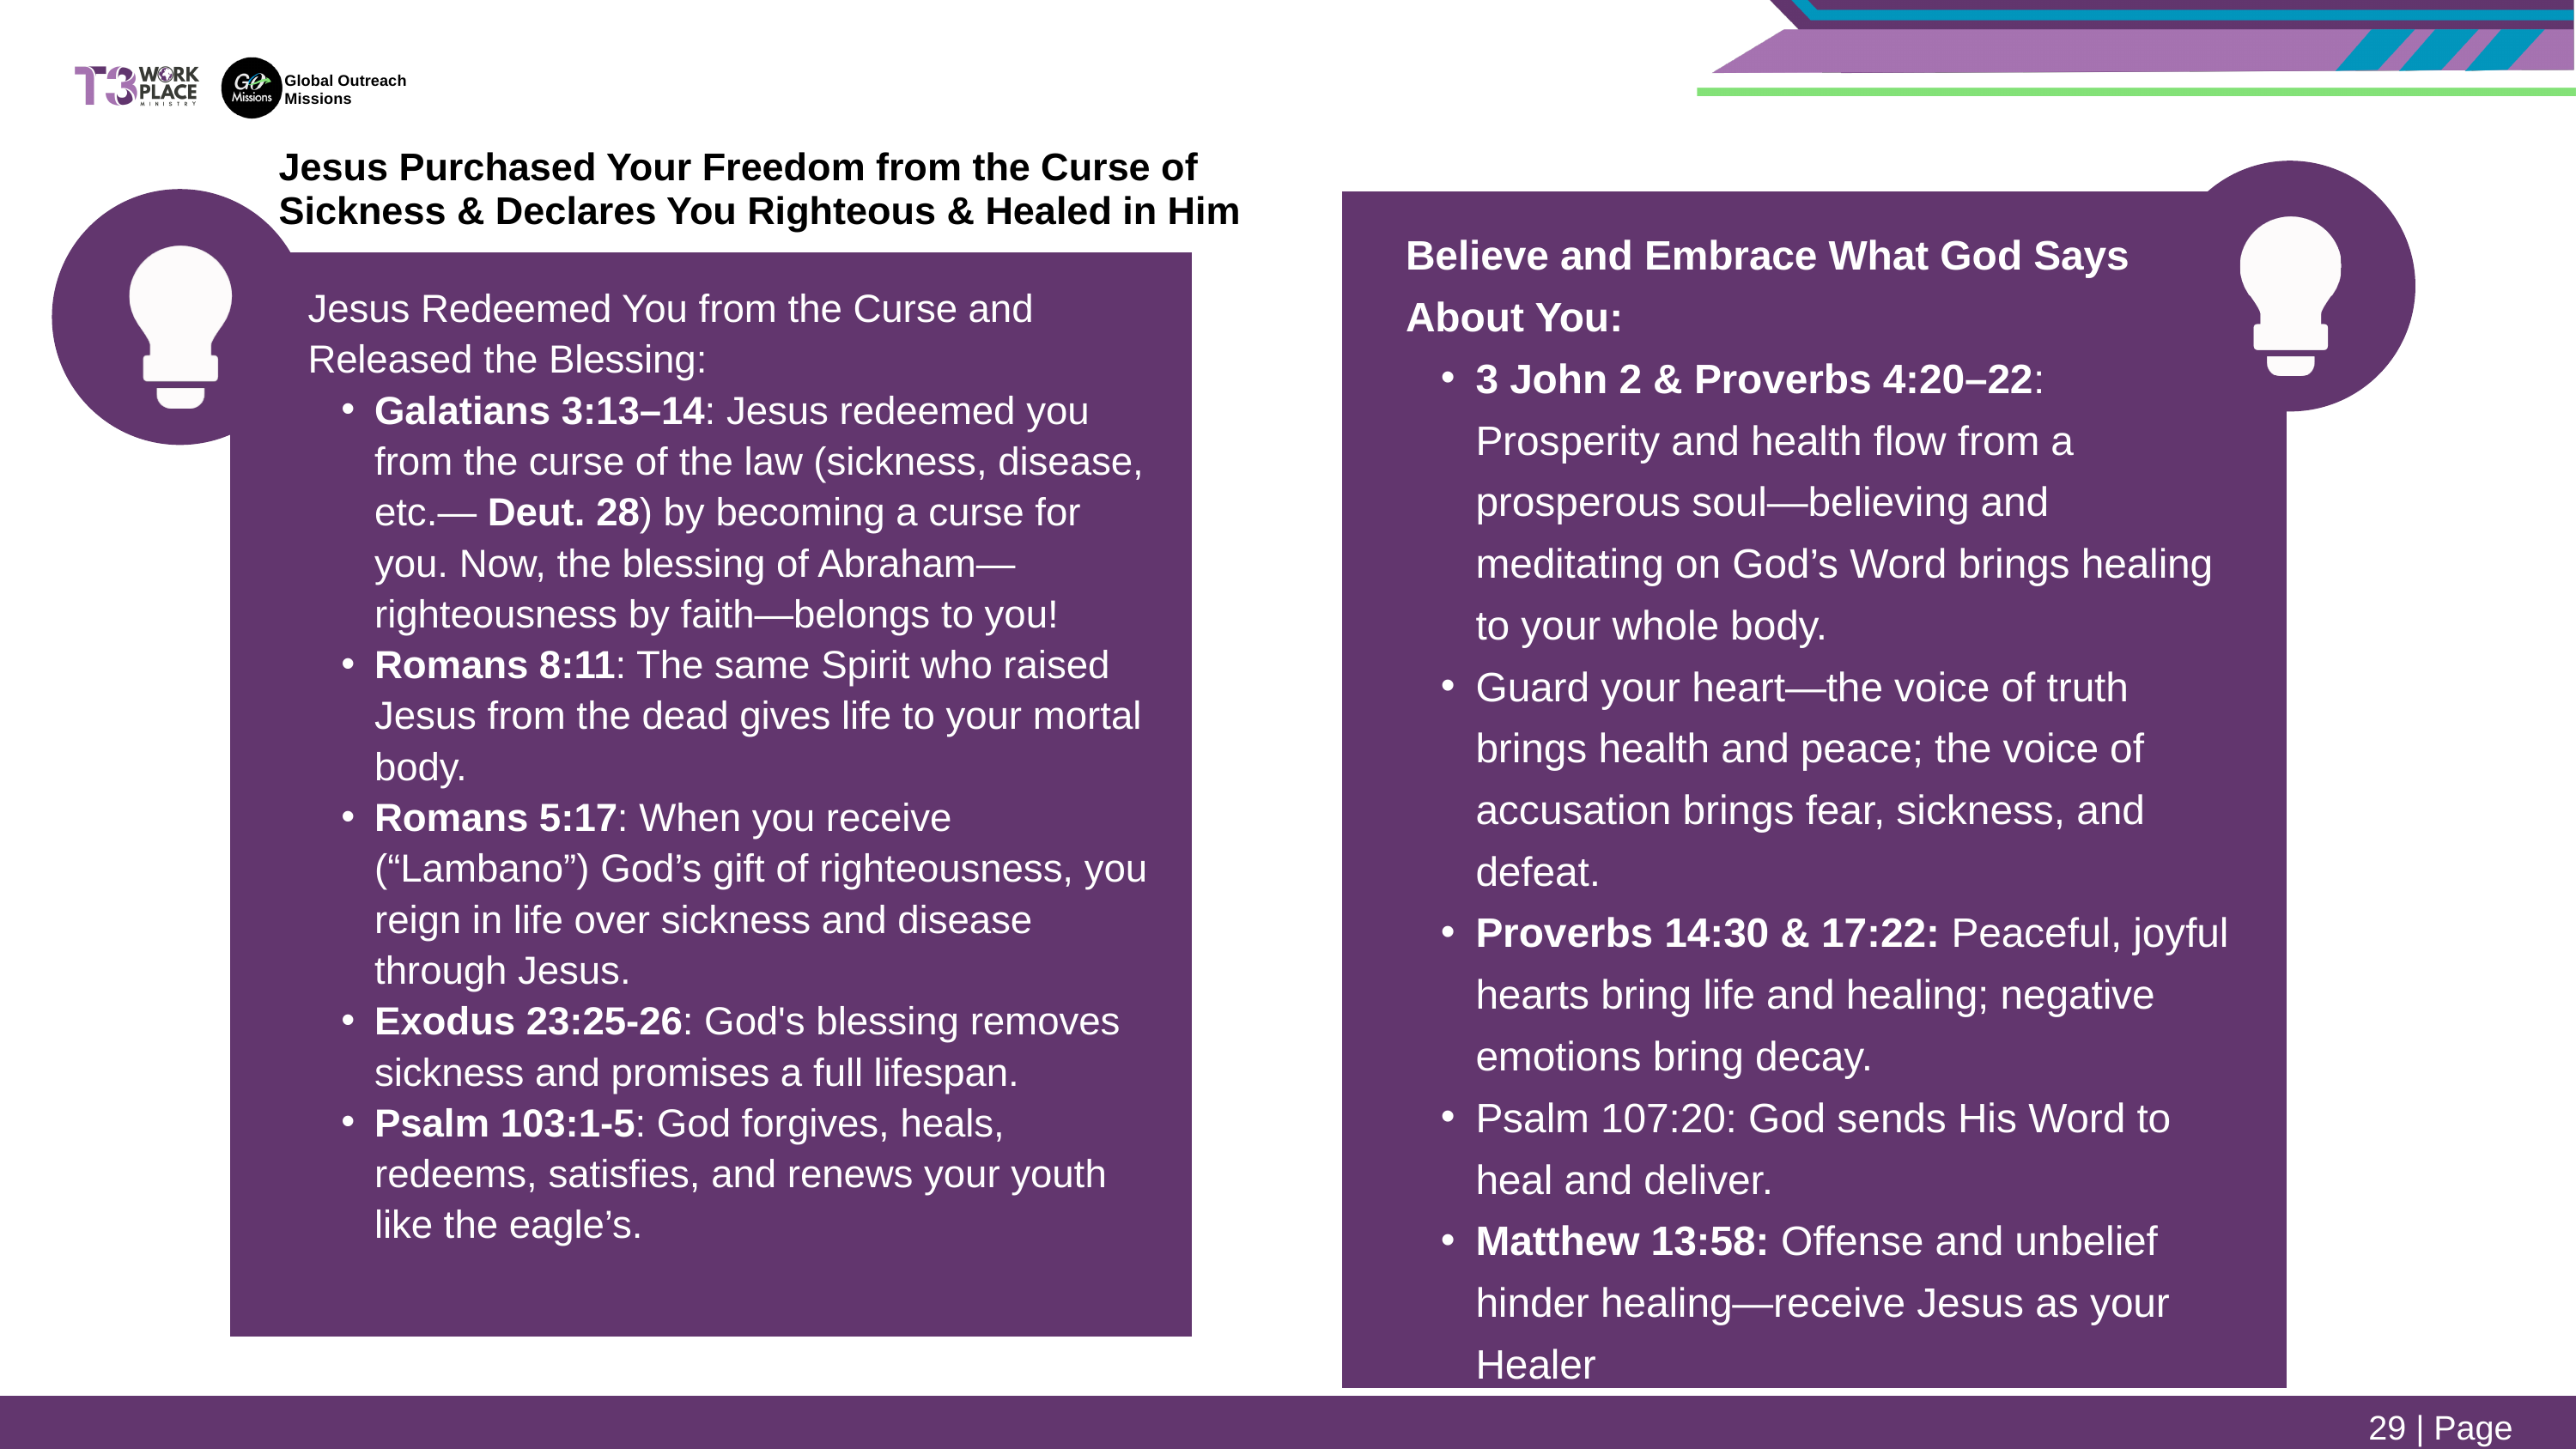

Global Outreach
Missions
Jesus Purchased Your Freedom from the Curse of Sickness & Declares You Righteous & Healed in Him

Believe and Embrace What God Says About You:
3 John 2 & Proverbs 4:20–22: Prosperity and health flow from a prosperous soul—believing and meditating on God’s Word brings healing to your whole body.
Guard your heart—the voice of truth brings health and peace; the voice of accusation brings fear, sickness, and defeat.
Proverbs 14:30 & 17:22: Peaceful, joyful hearts bring life and healing; negative emotions bring decay.
Psalm 107:20: God sends His Word to heal and deliver.
Matthew 13:58: Offense and unbelief hinder healing—receive Jesus as your Healer

Jesus Redeemed You from the Curse and Released the Blessing:
Galatians 3:13–14: Jesus redeemed you from the curse of the law (sickness, disease, etc.— Deut. 28) by becoming a curse for you. Now, the blessing of Abraham—righteousness by faith—belongs to you!
Romans 8:11: The same Spirit who raised Jesus from the dead gives life to your mortal body.
Romans 5:17: When you receive (“Lambano”) God’s gift of righteousness, you reign in life over sickness and disease through Jesus.
Exodus 23:25-26: God's blessing removes sickness and promises a full lifespan.
Psalm 103:1-5: God forgives, heals, redeems, satisfies, and renews your youth like the eagle’s.

29 | Page